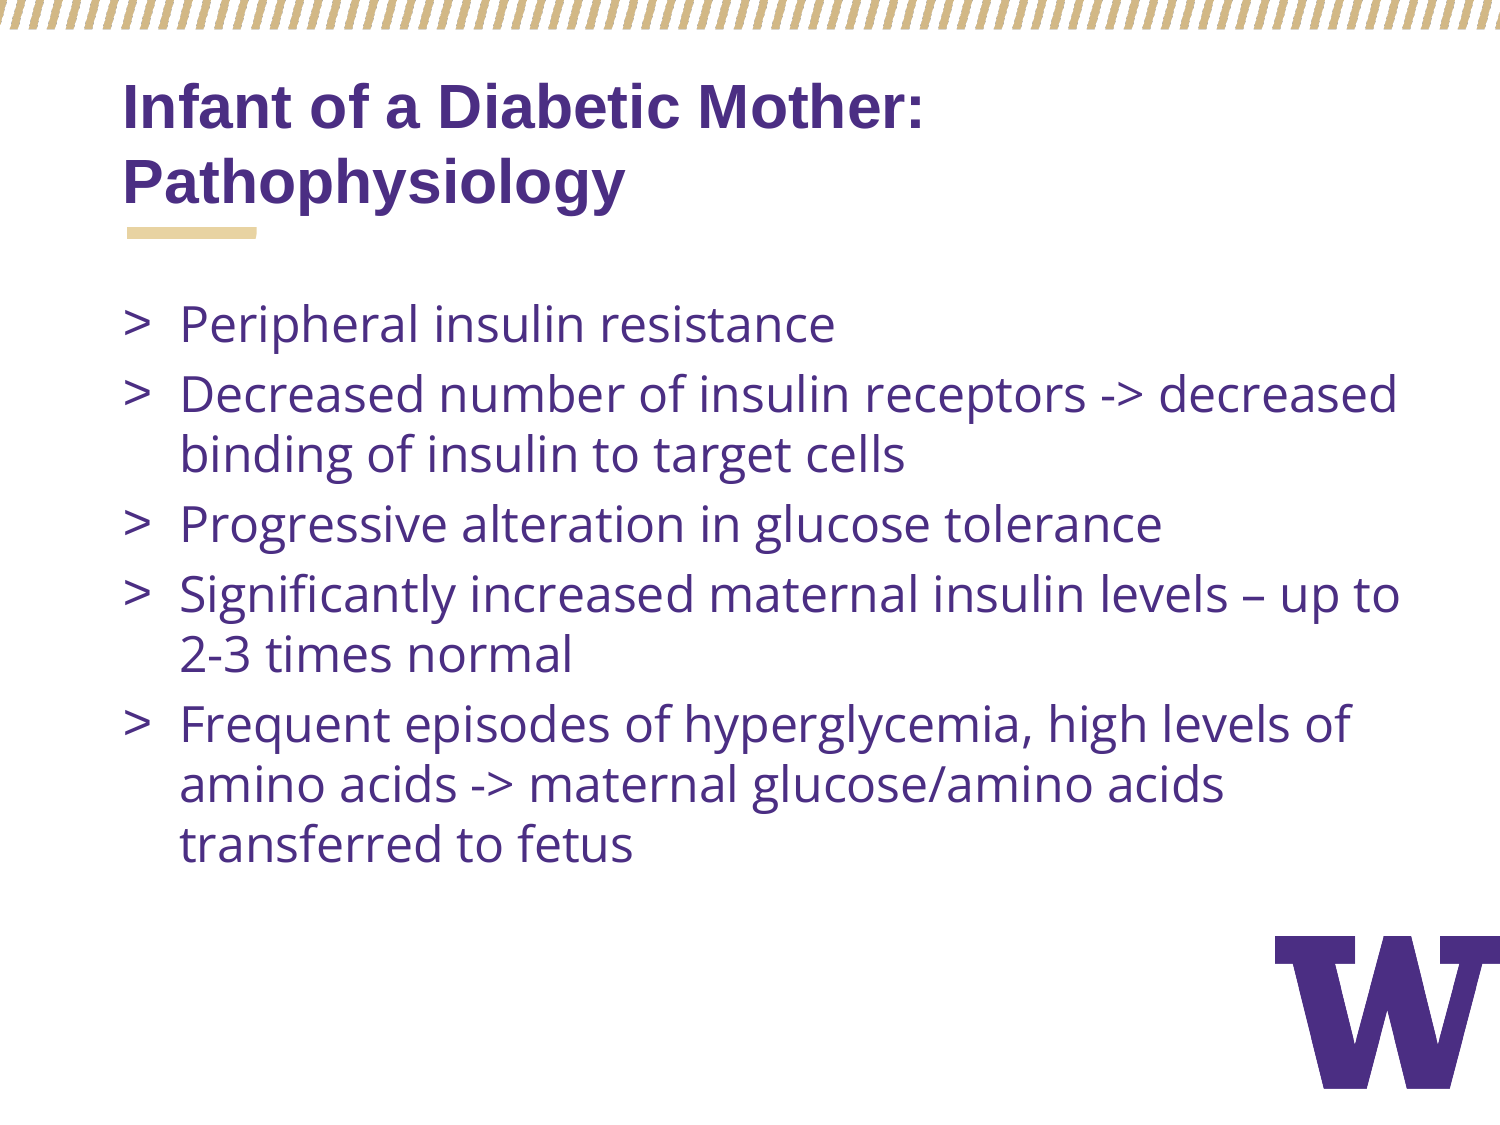

# Infant of a Diabetic Mother:  Pathophysiology
Peripheral insulin resistance
Decreased number of insulin receptors -> decreased binding of insulin to target cells
Progressive alteration in glucose tolerance
Significantly increased maternal insulin levels – up to 2-3 times normal
Frequent episodes of hyperglycemia, high levels of amino acids -> maternal glucose/amino acids transferred to fetus